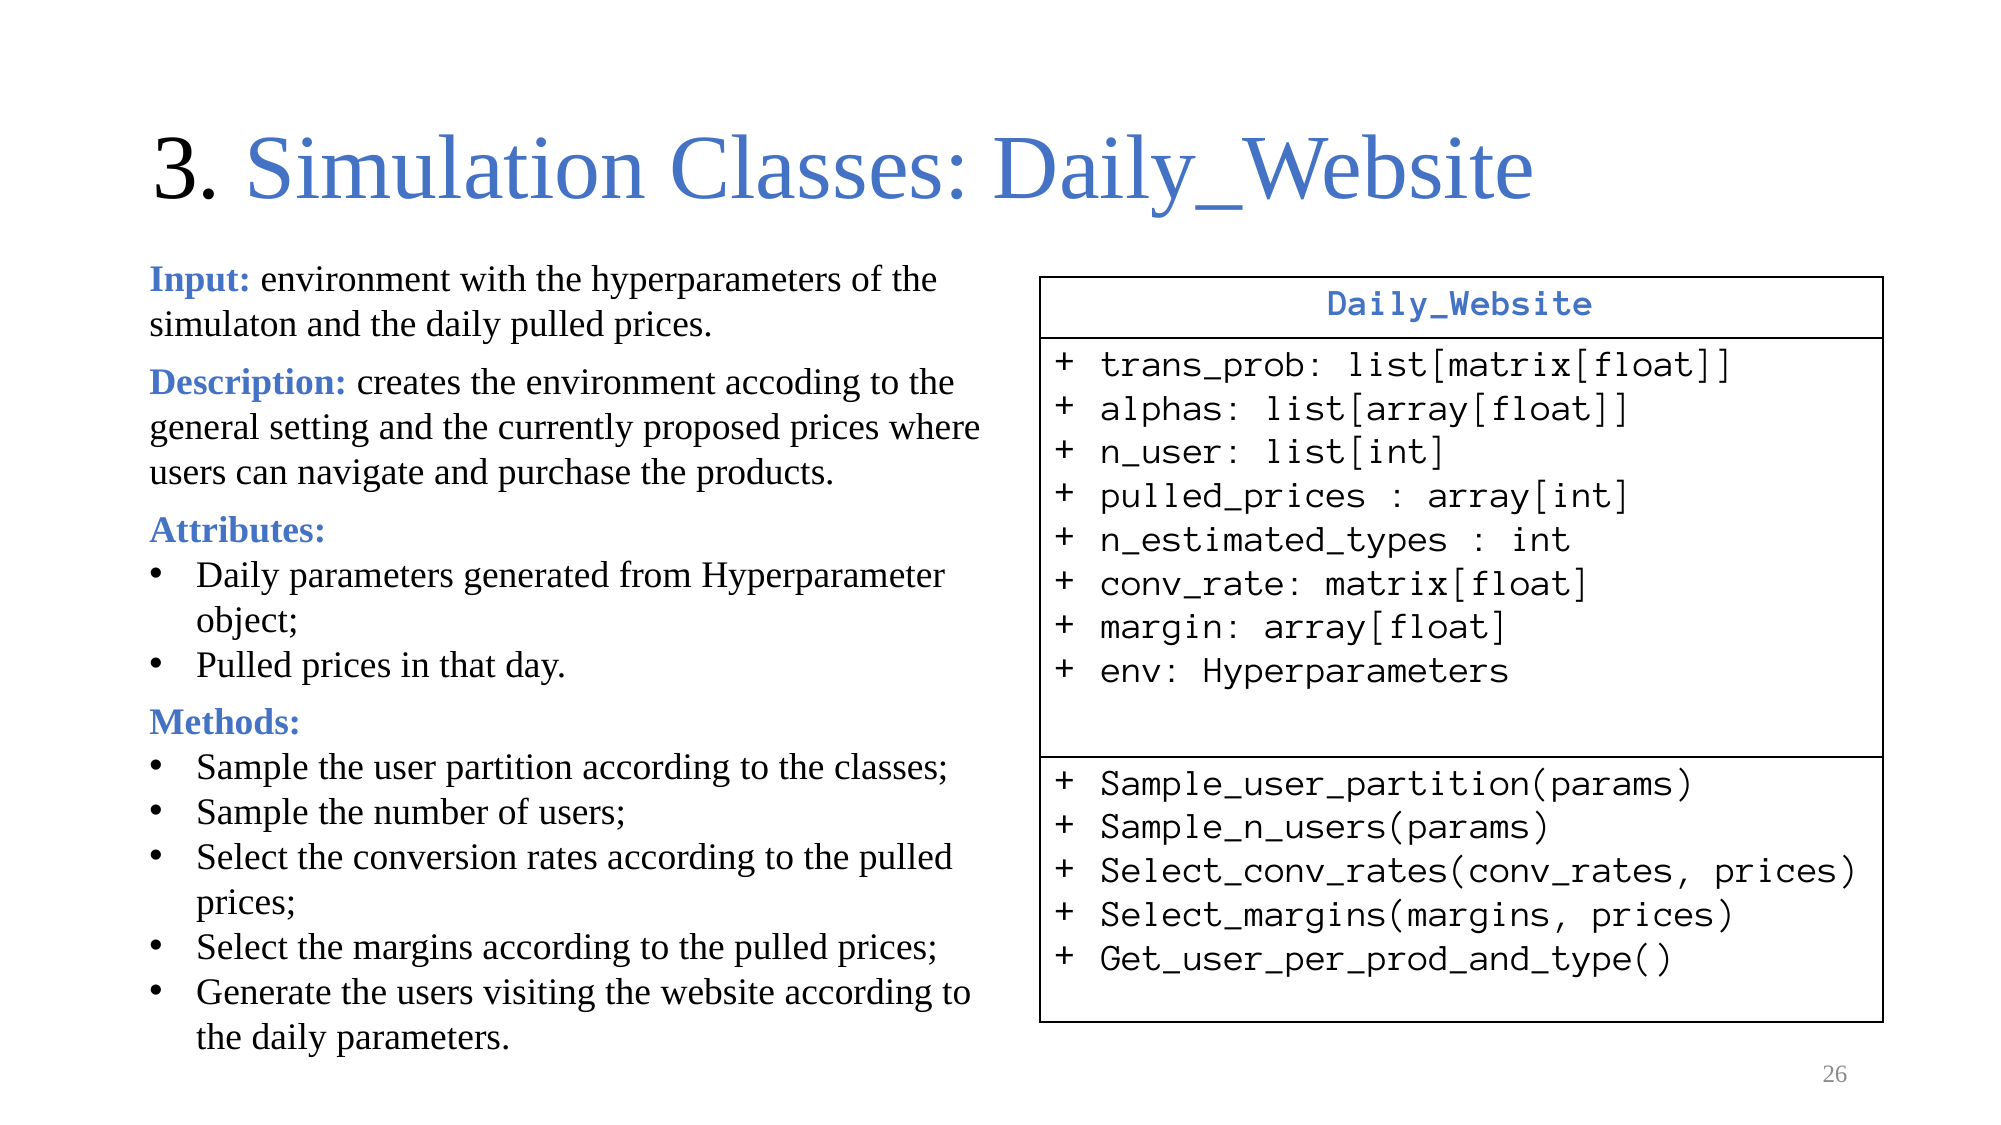

3. Simulation Classes: Daily_Website
Input: environment with the hyperparameters of the simulaton and the daily pulled prices.
Description: creates the environment accoding to the general setting and the currently proposed prices where users can navigate and purchase the products.
Attributes:
Daily parameters generated from Hyperparameter object;
Pulled prices in that day.
Methods:
Sample the user partition according to the classes;
Sample the number of users;
Select the conversion rates according to the pulled prices;
Select the margins according to the pulled prices;
Generate the users visiting the website according to the daily parameters.
| Daily\_Website |
| --- |
| trans\_prob: list[matrix[float]] alphas: list[array[float]] n\_user: list[int] pulled\_prices : array[int] n\_estimated\_types : int conv\_rate: matrix[float] margin: array[float] env: Hyperparameters |
| Sample\_user\_partition(params) Sample\_n\_users(params) Select\_conv\_rates(conv\_rates, prices) Select\_margins(margins, prices) Get\_user\_per\_prod\_and\_type() |
26